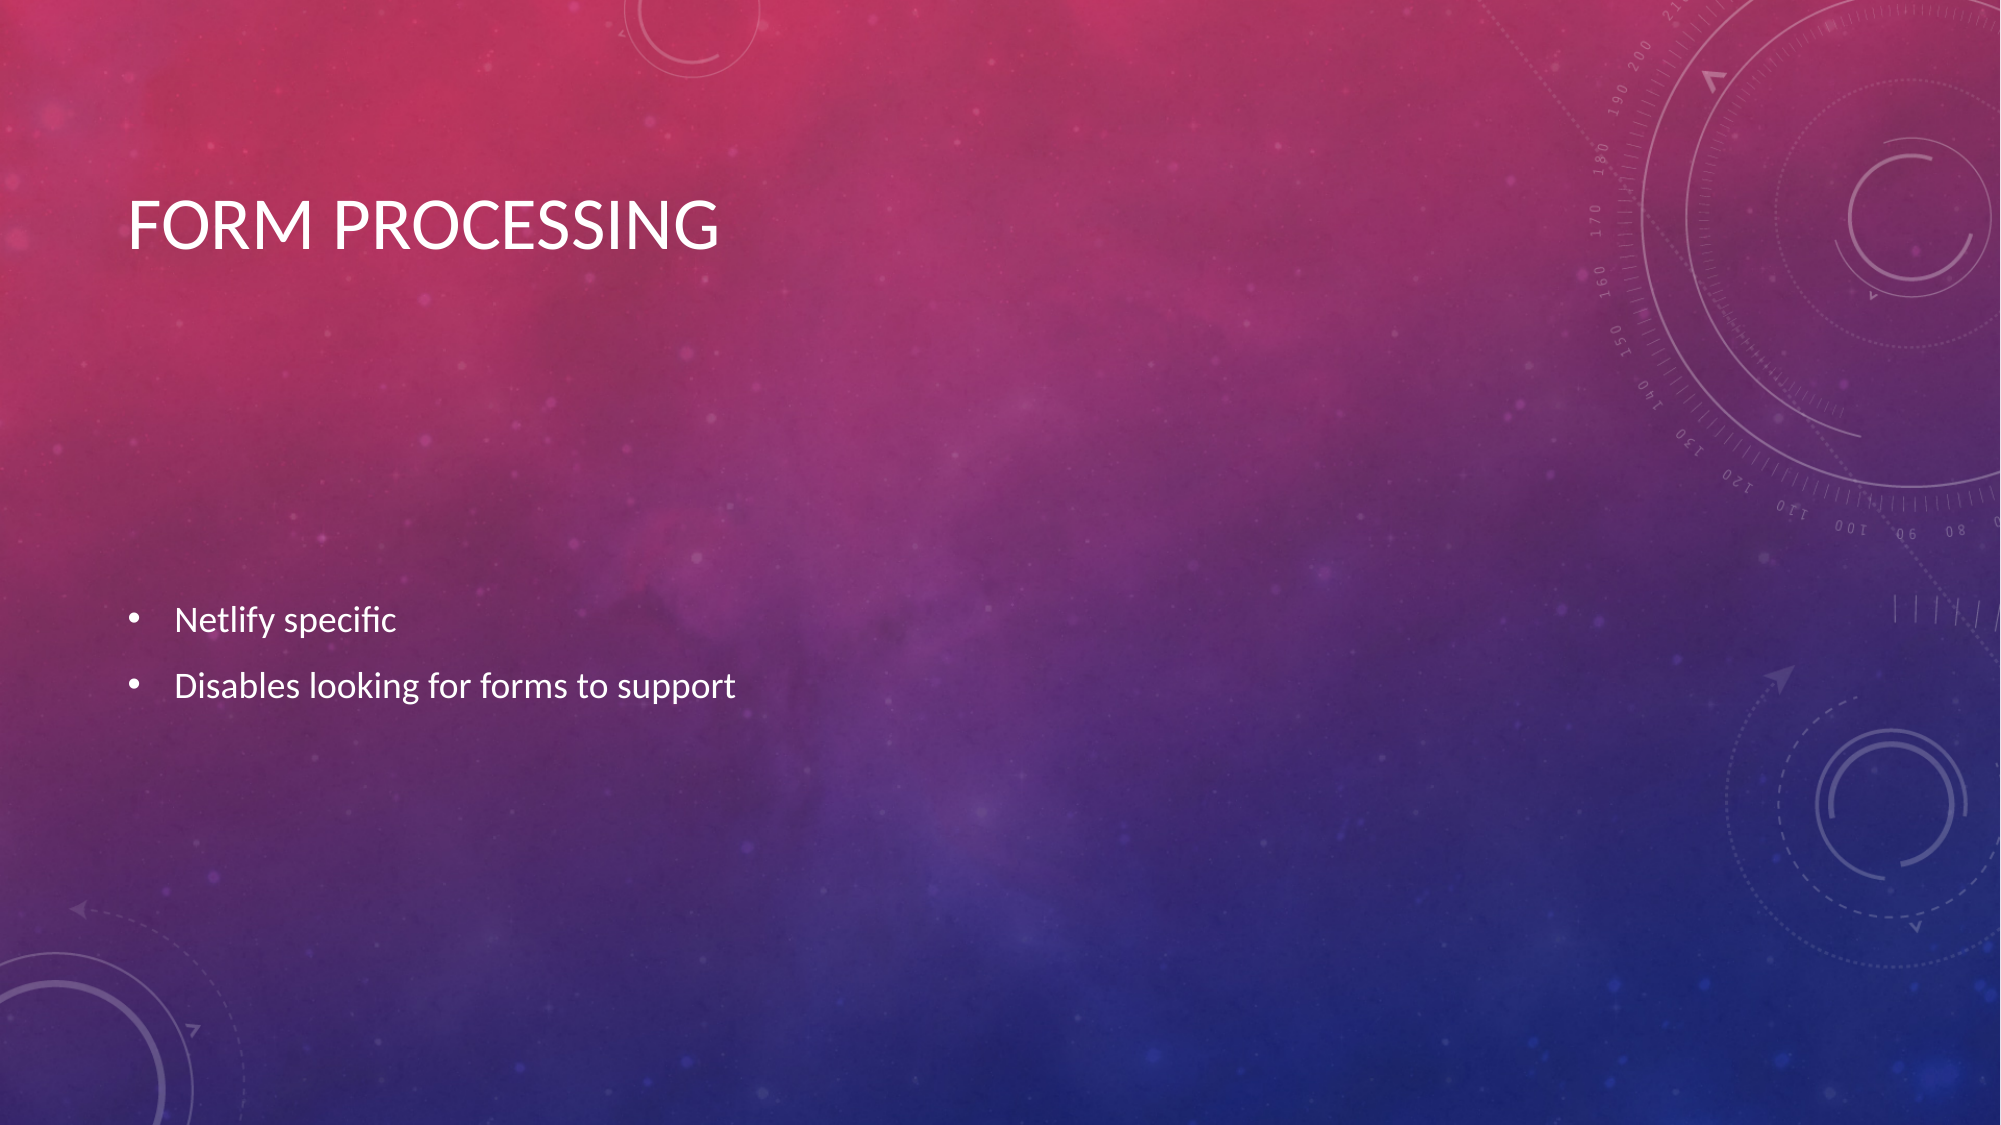

# Form processing
Netlify specific
Disables looking for forms to support